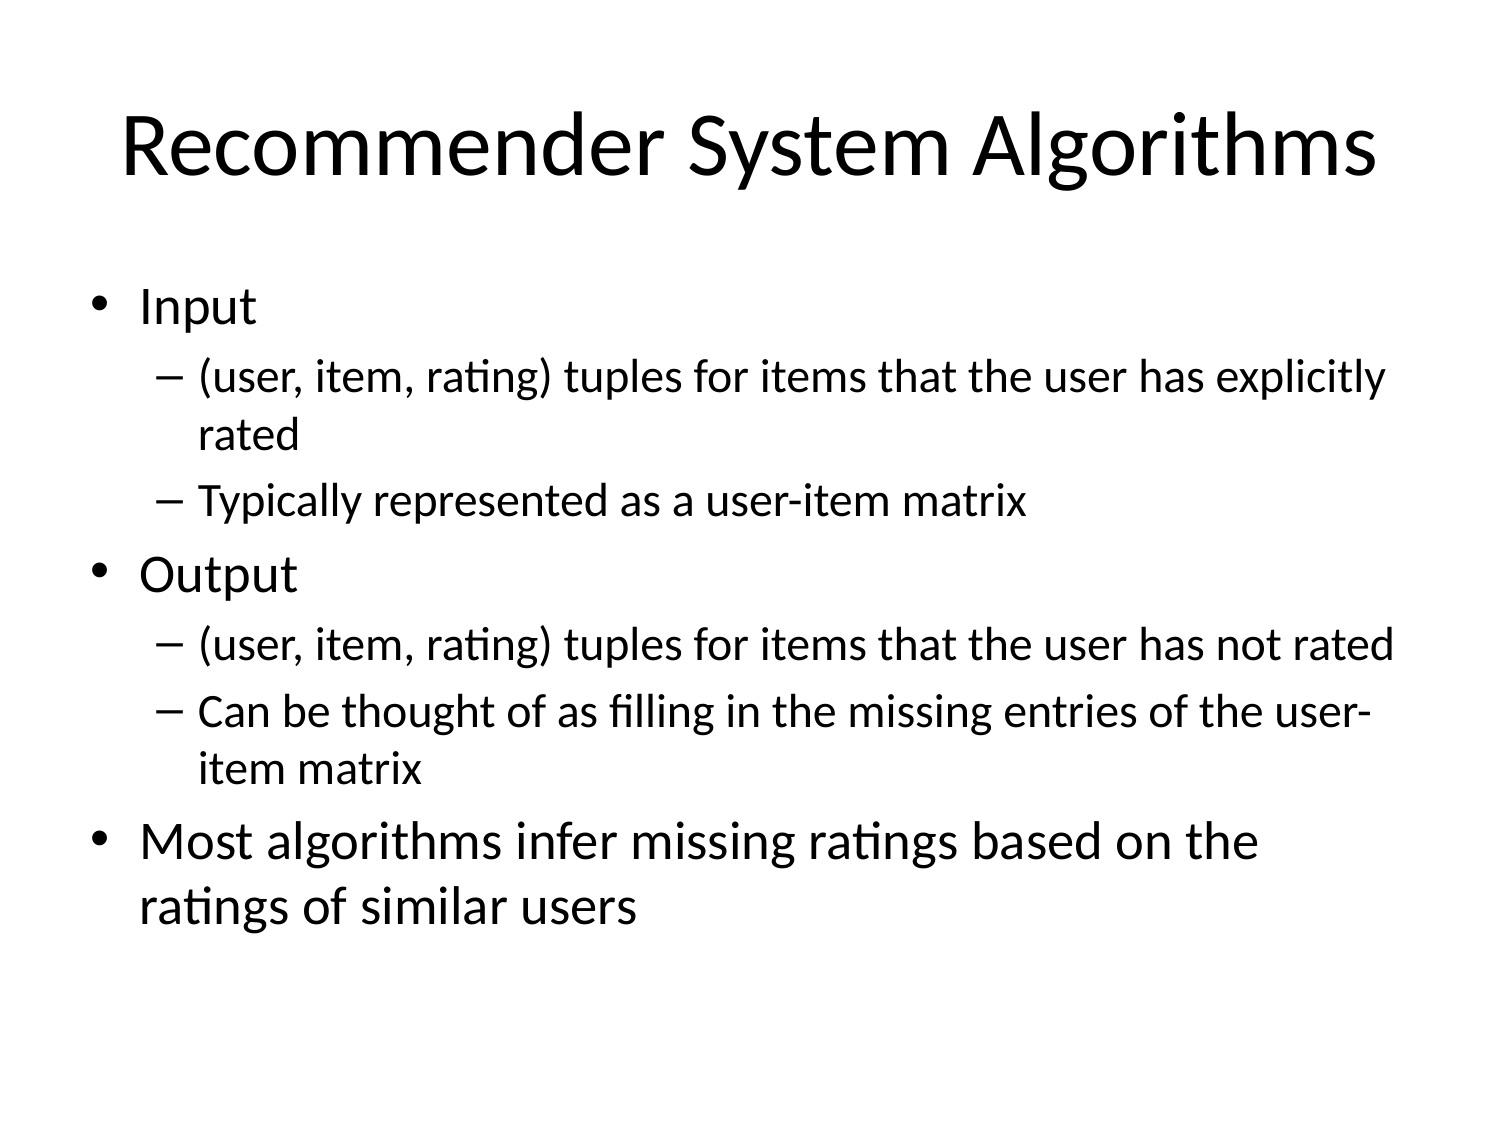

# Recommender System Algorithms
Input
(user, item, rating) tuples for items that the user has explicitly rated
Typically represented as a user-item matrix
Output
(user, item, rating) tuples for items that the user has not rated
Can be thought of as filling in the missing entries of the user-item matrix
Most algorithms infer missing ratings based on the ratings of similar users